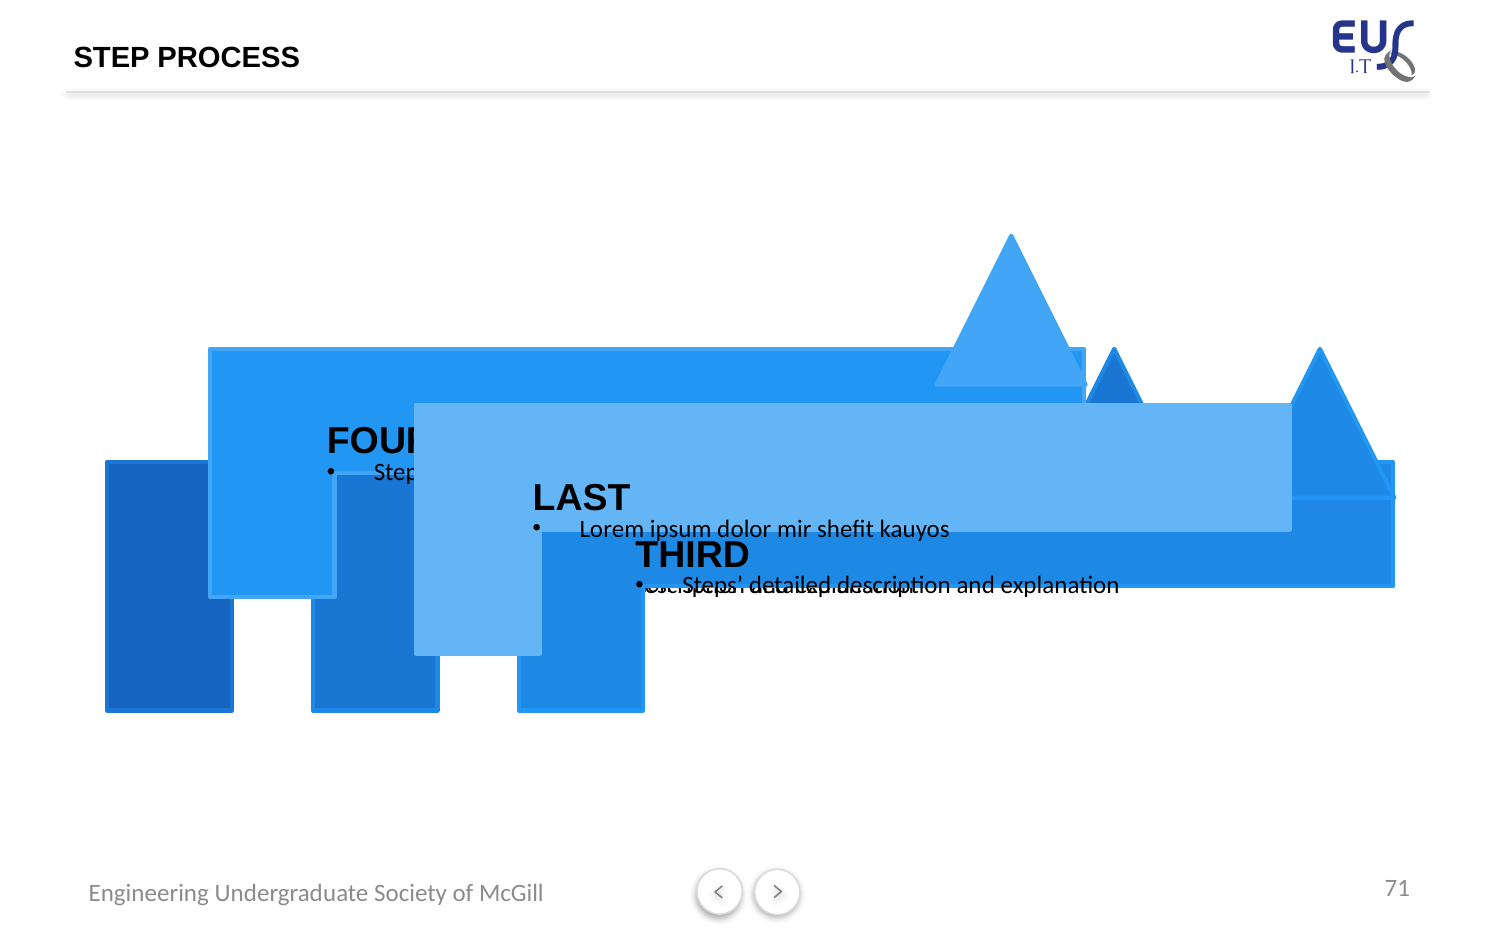

# STEP PROCESS
START
SECOND
Steps’ detailed description and explanation
THIRD
Steps’ detailed description and explanation
FOURTH
Steps’ detailed description and explanation
LAST
Lorem ipsum dolor mir shefit kauyos
Steps’ detailed description and explanation
71